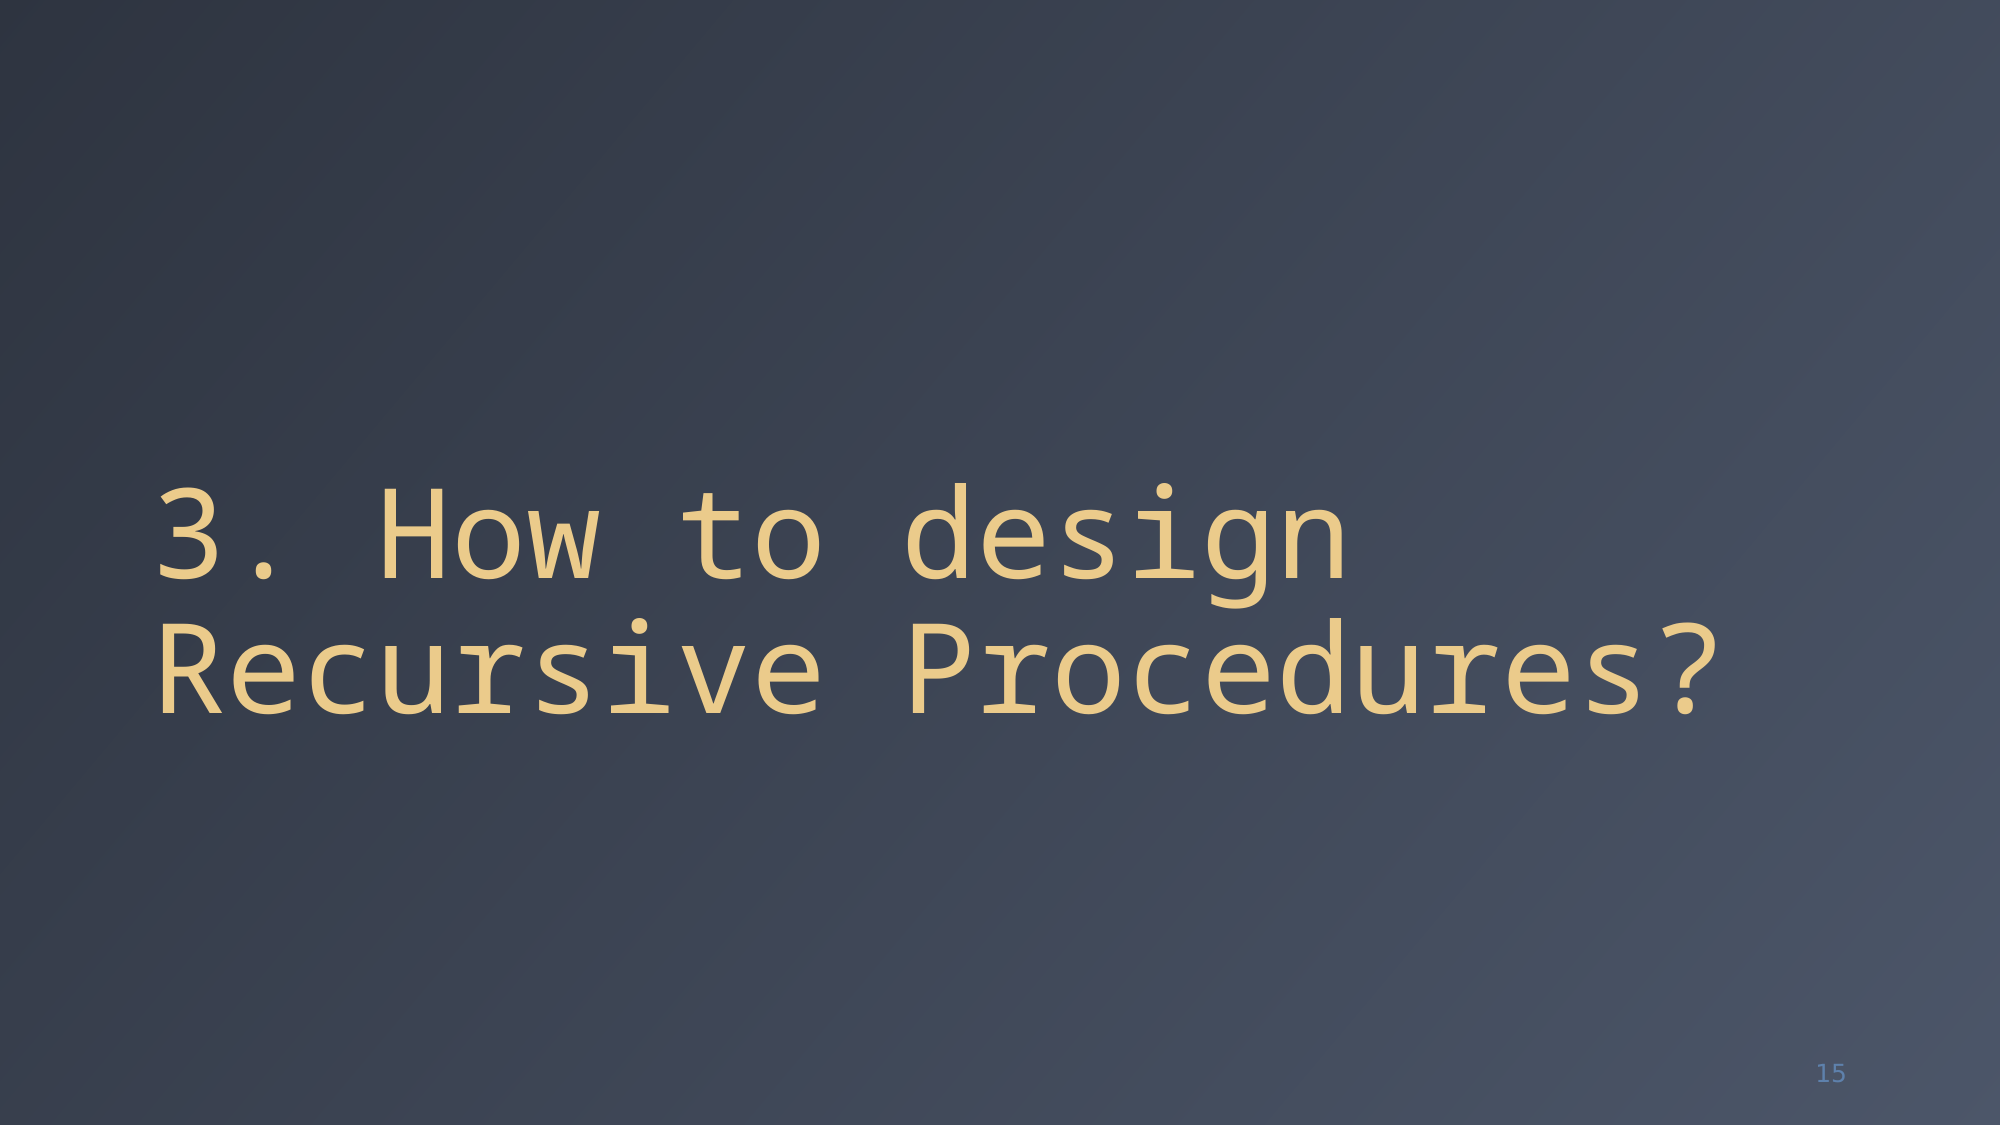

# 3. How to design Recursive Procedures?

15